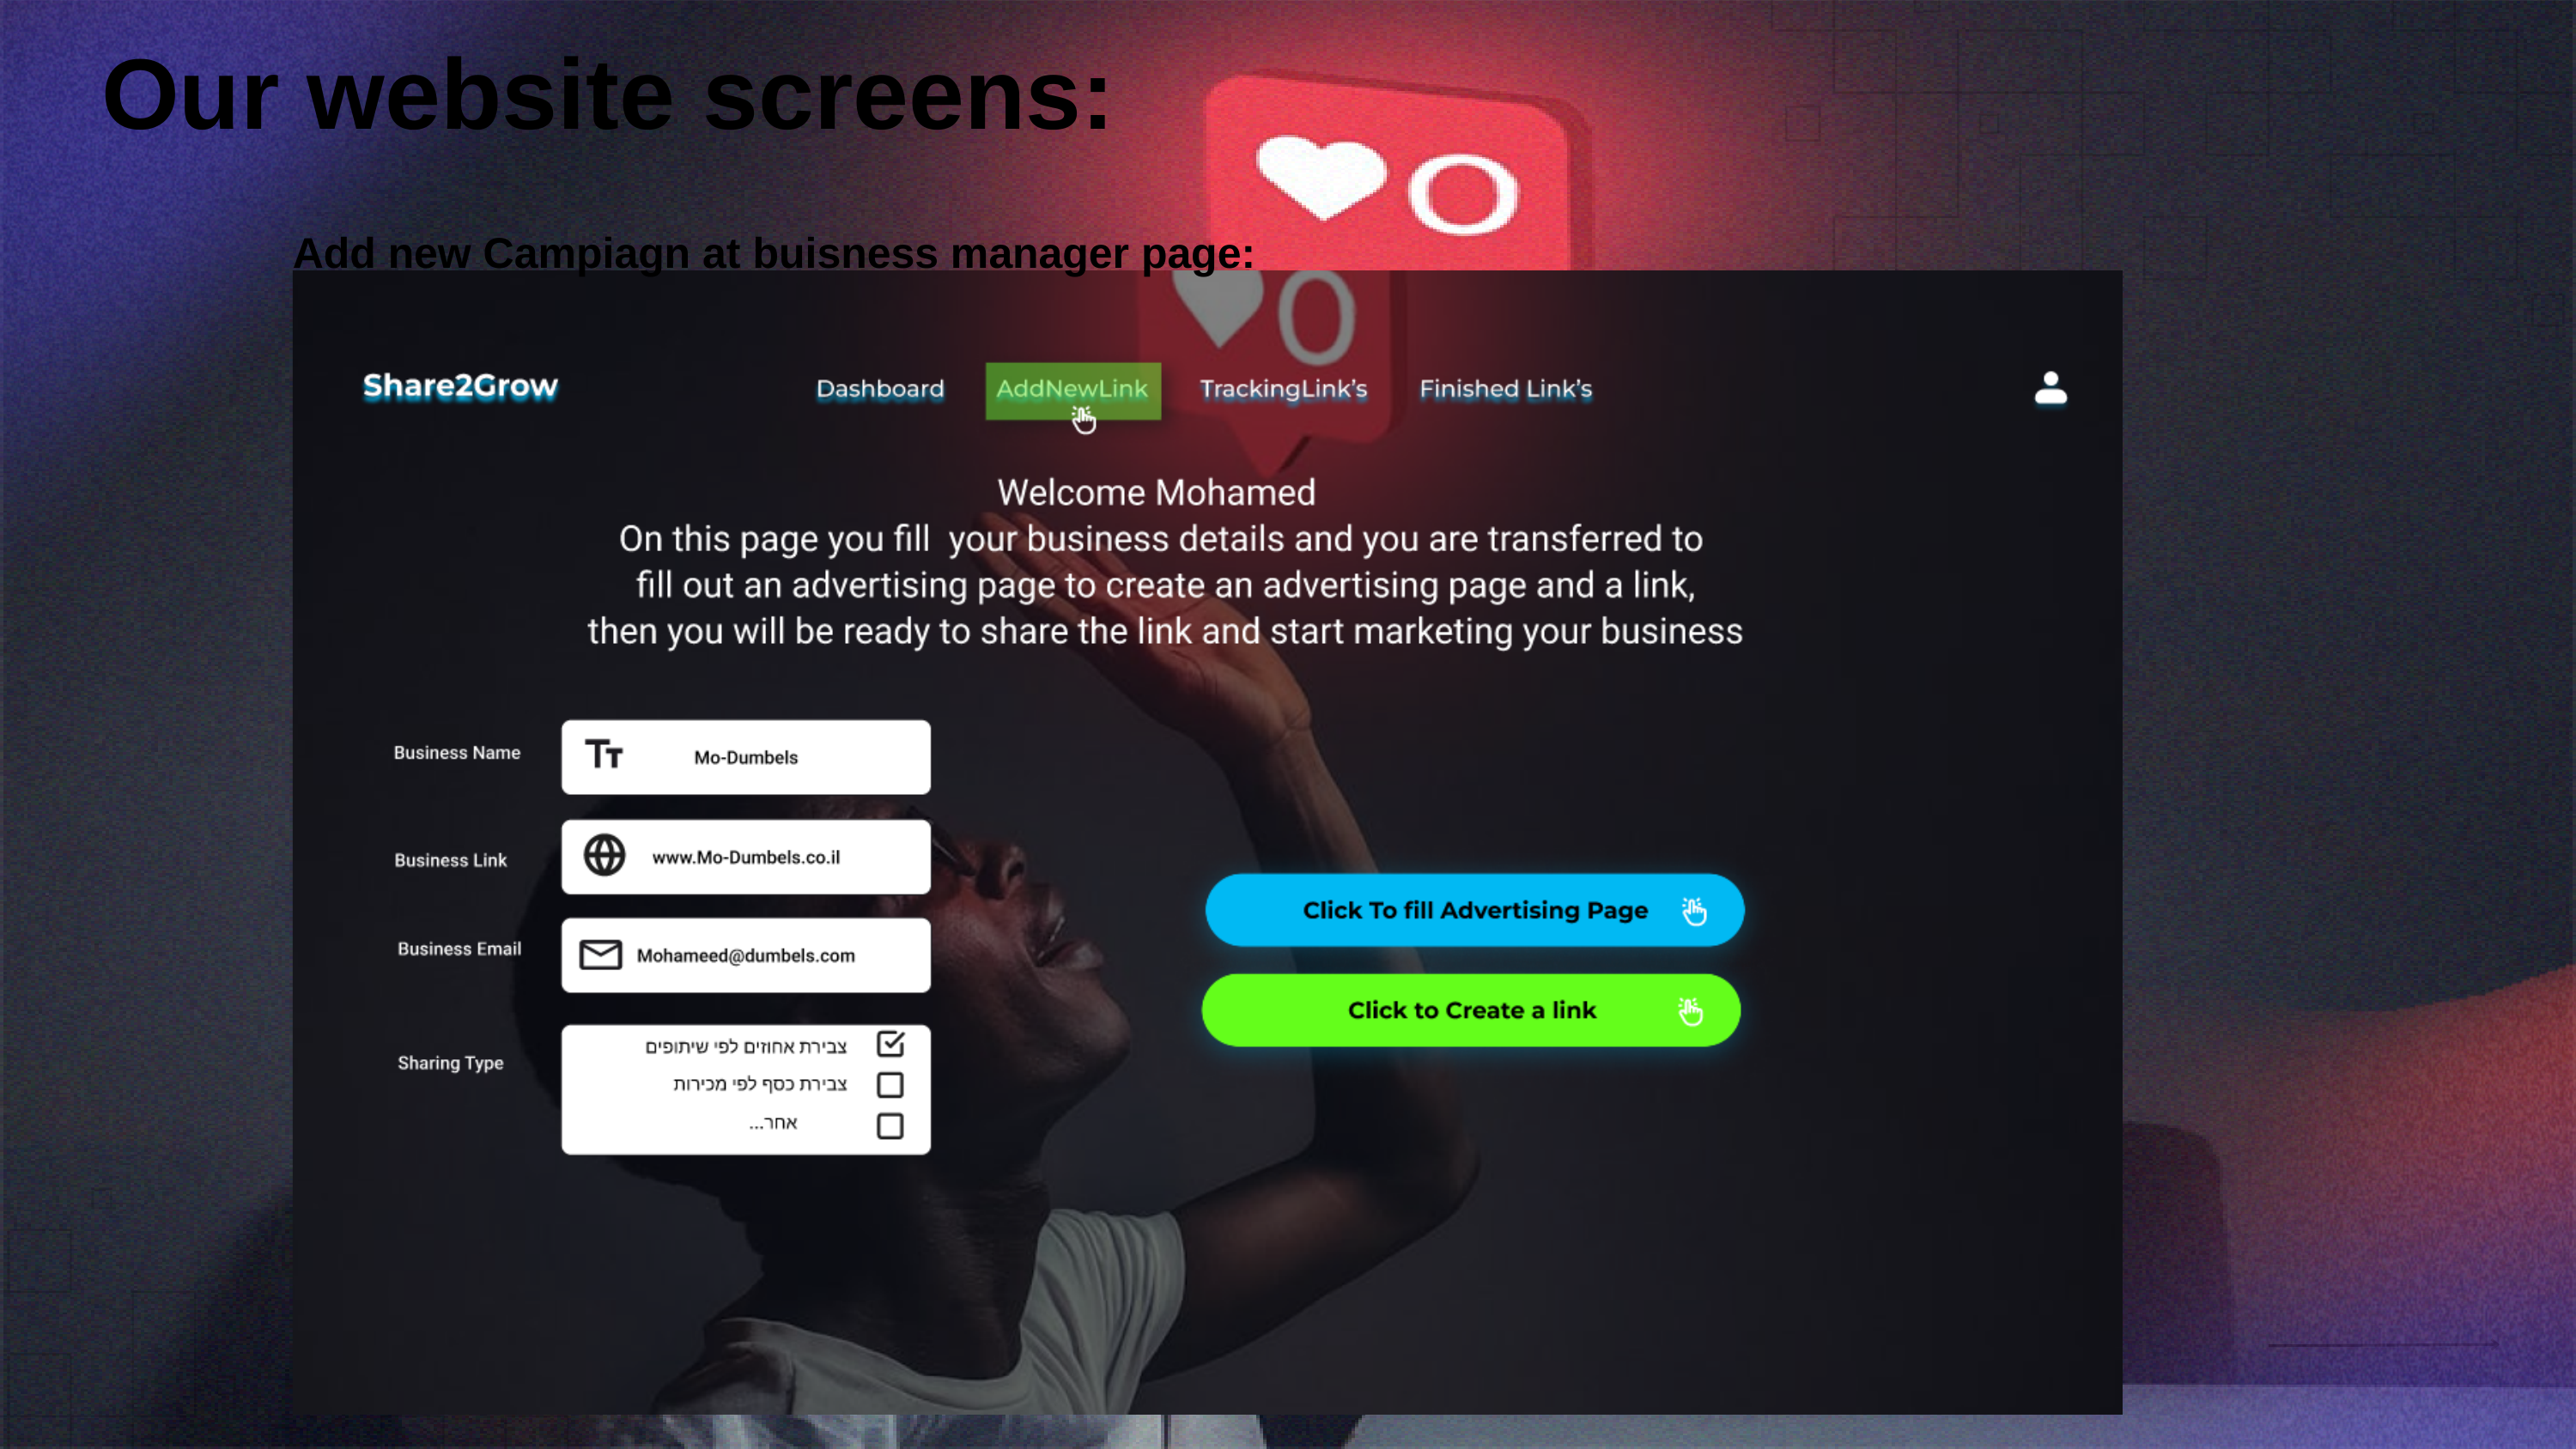

Our website screens:
Add new Campiagn at buisness manager page: